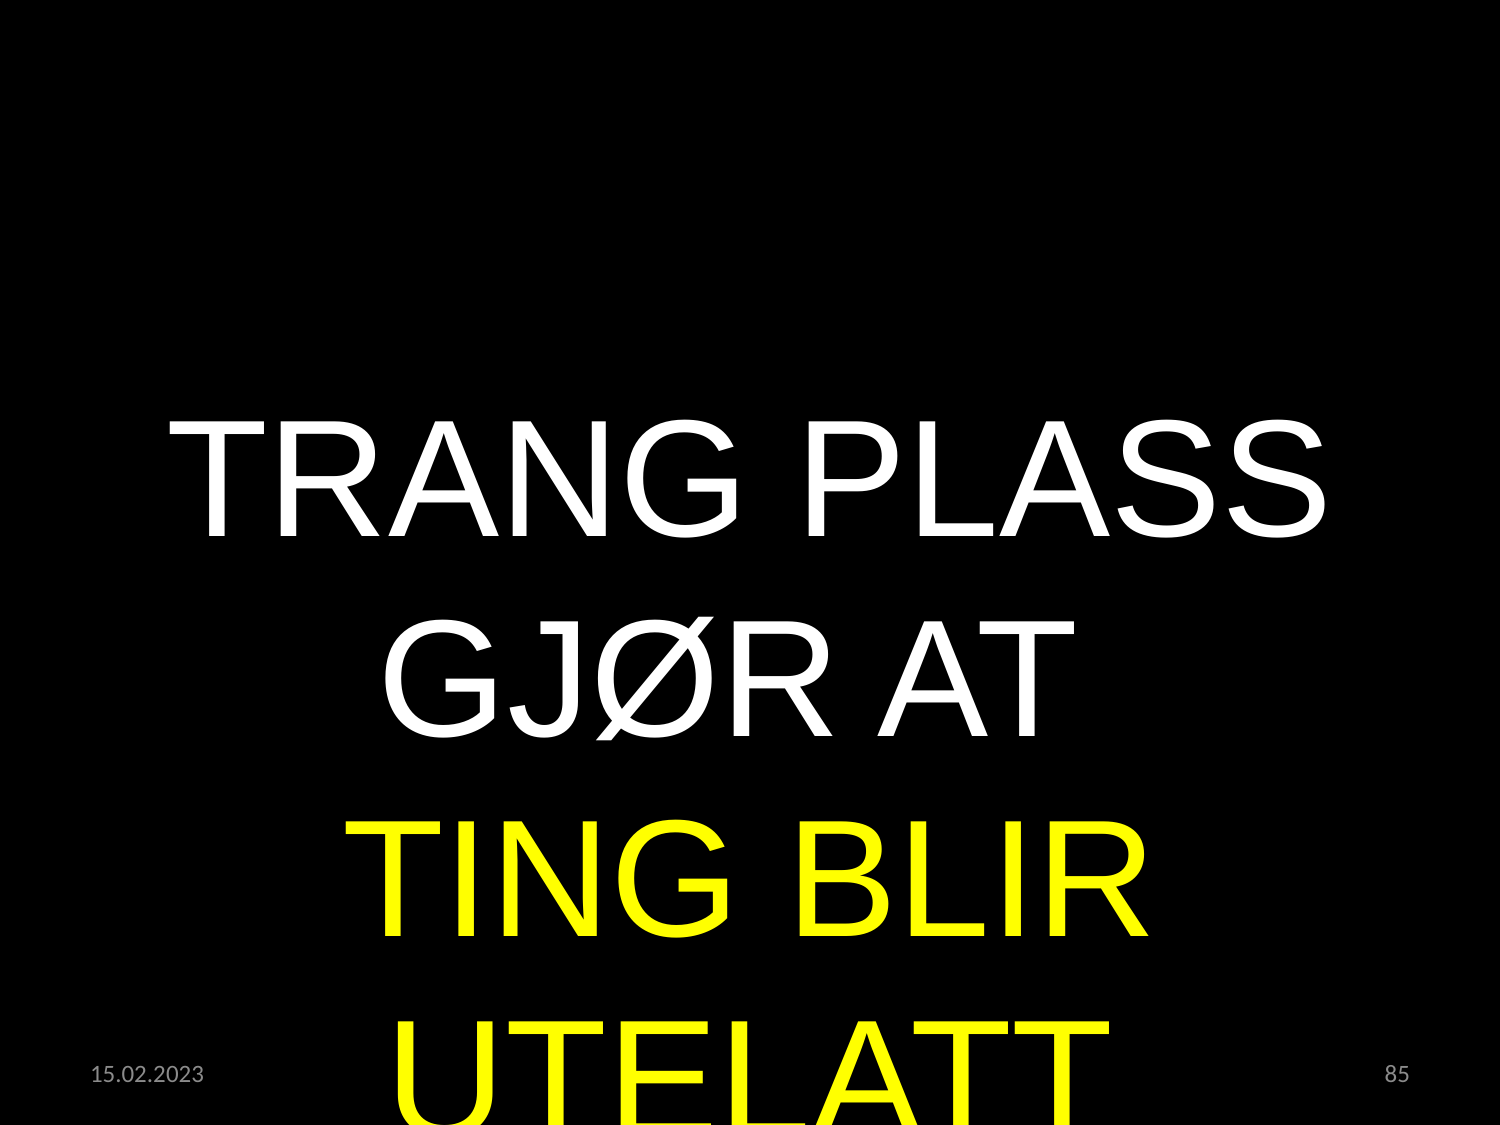

TRANG PLASS GJØR AT
TING BLIR UTELATT
15.02.2023
85